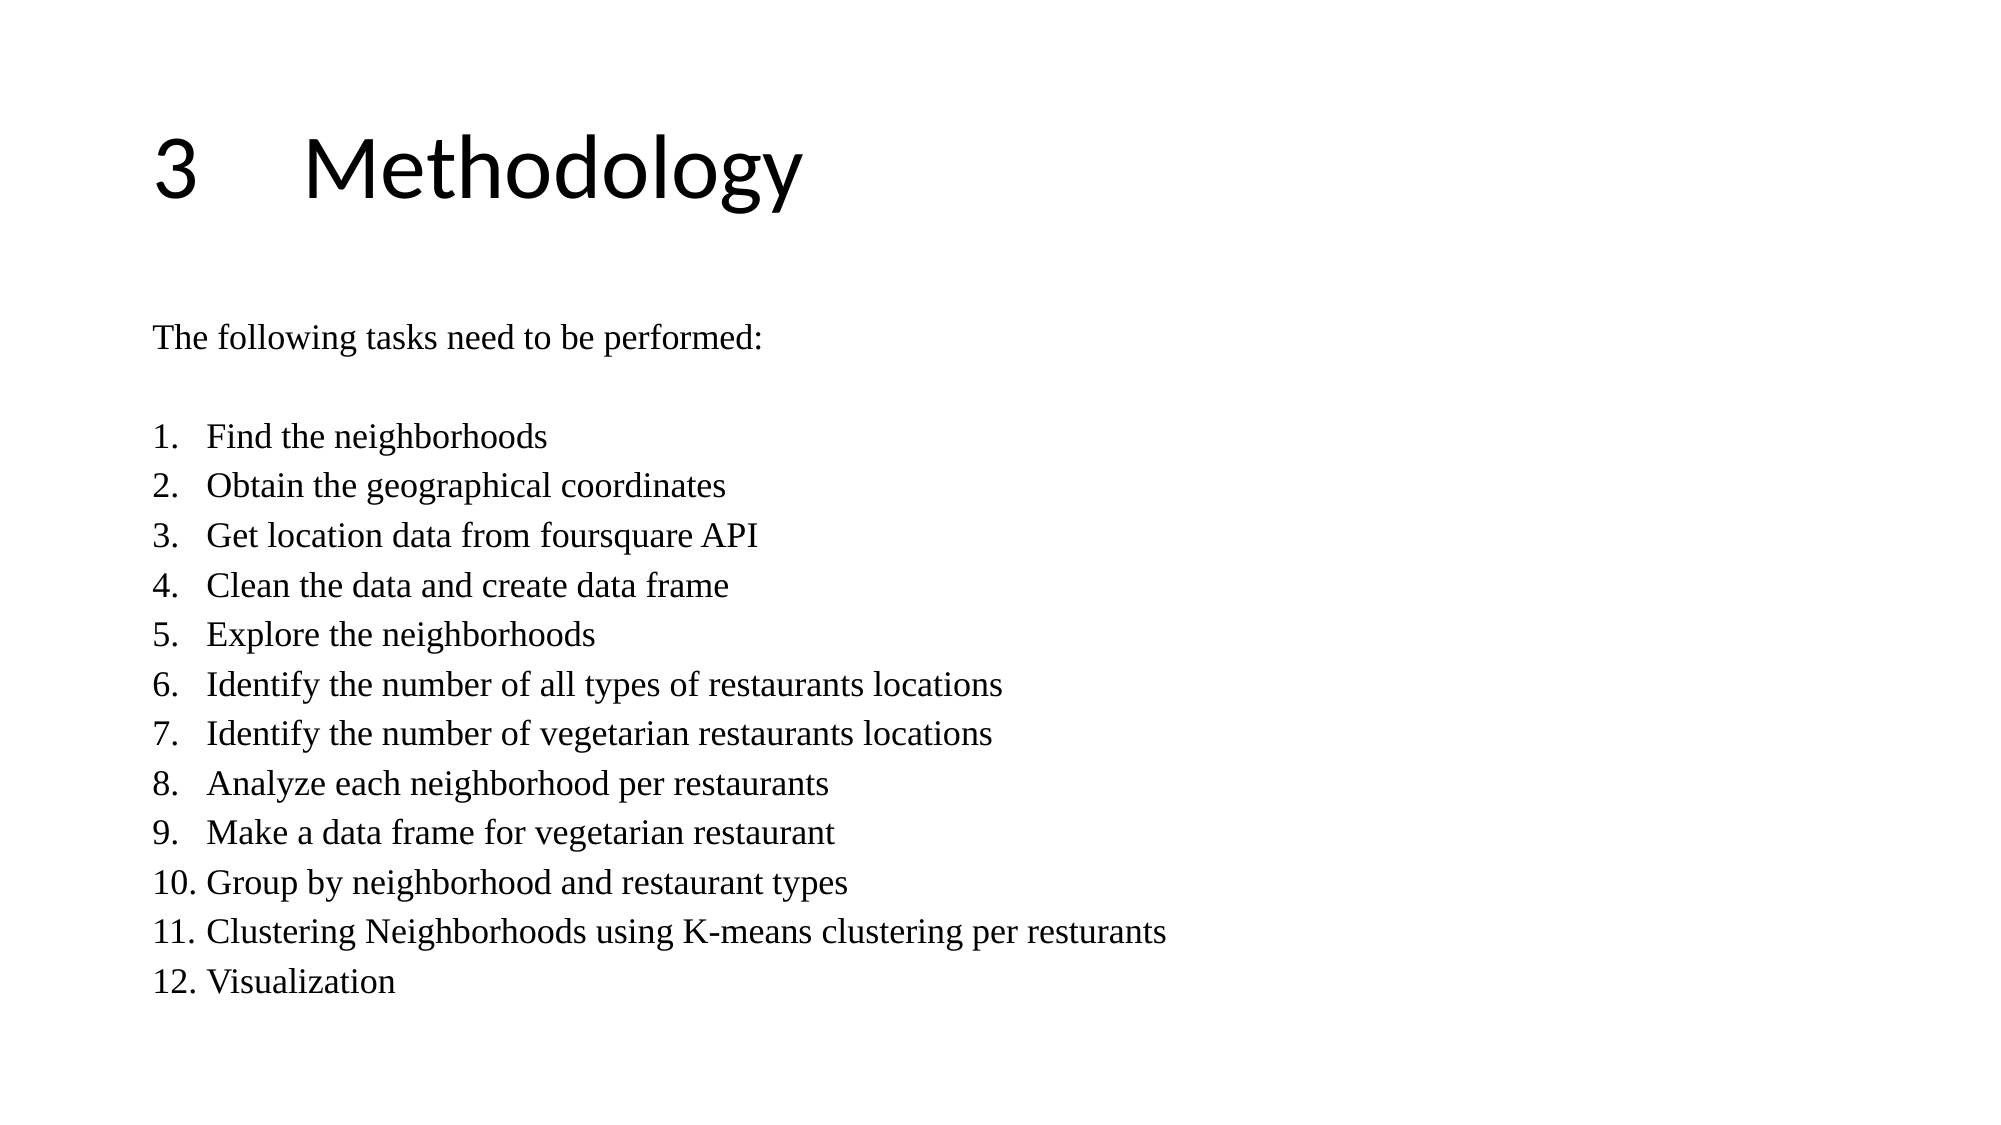

# 3	Methodology
The following tasks need to be performed:

Find the neighborhoods
Obtain the geographical coordinates
Get location data from foursquare API
Clean the data and create data frame
Explore the neighborhoods
Identify the number of all types of restaurants locations
Identify the number of vegetarian restaurants locations
Analyze each neighborhood per restaurants
Make a data frame for vegetarian restaurant
Group by neighborhood and restaurant types
Clustering Neighborhoods using K-means clustering per resturants
Visualization